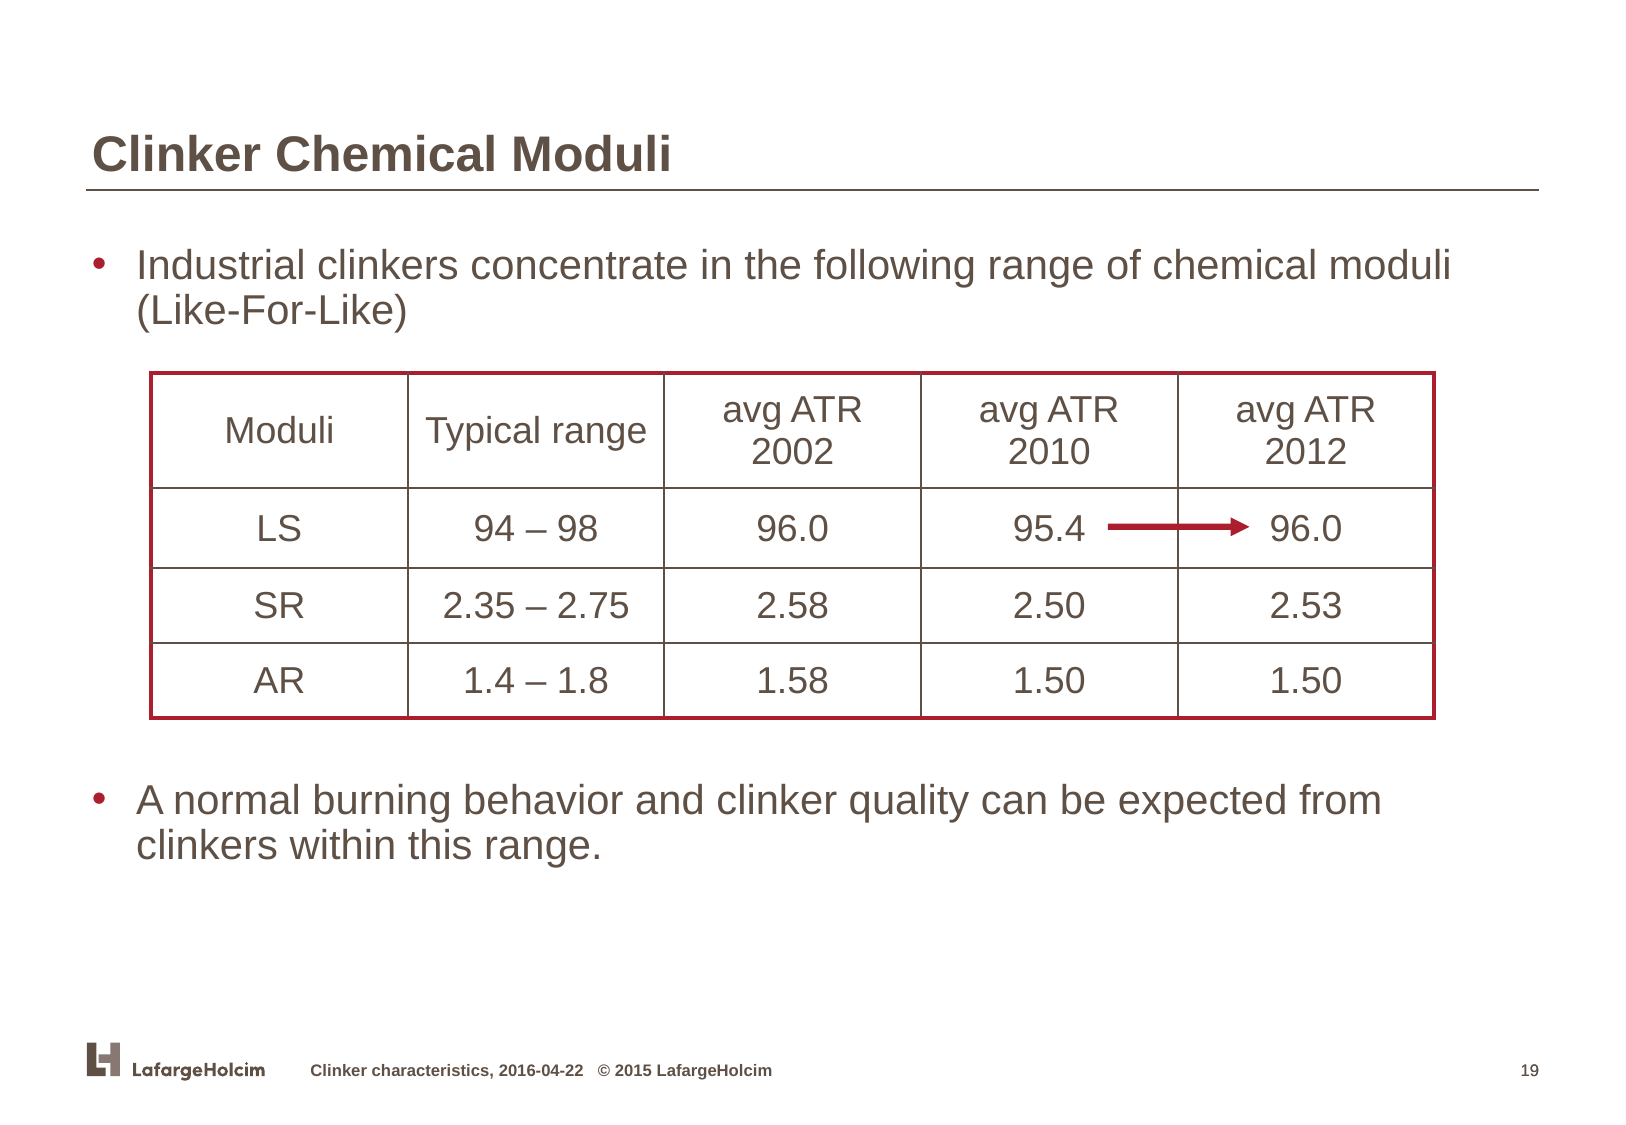

Clinker Chemical Moduli
Industrial clinkers concentrate in the following range of chemical moduli (Like-For-Like)

A normal burning behavior and clinker quality can be expected from clinkers within this range.

| Moduli | Typical range | avg ATR 2002 | avg ATR 2010 | avg ATR 2012 |
| --- | --- | --- | --- | --- |
| LS | 94 – 98 | 96.0 | 95.4 | 96.0 |
| SR | 2.35 – 2.75 | 2.58 | 2.50 | 2.53 |
| AR | 1.4 – 1.8 | 1.58 | 1.50 | 1.50 |

Clinker characteristics, 2016-04-22   © 2015 LafargeHolcim
19
19